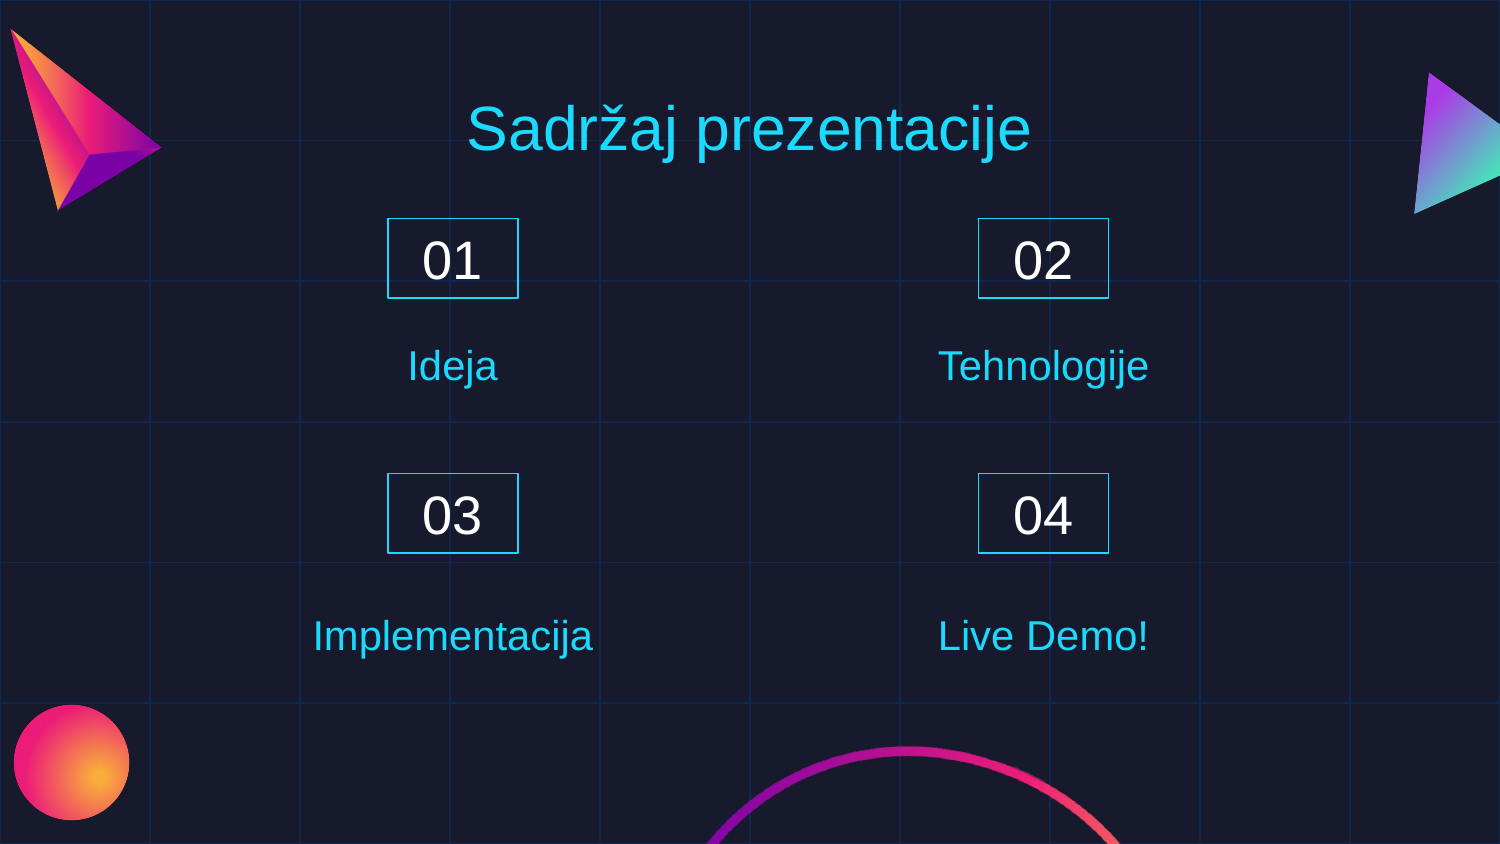

# Sadržaj prezentacije
01
02
Ideja
Tehnologije
03
04
Implementacija
Live Demo!